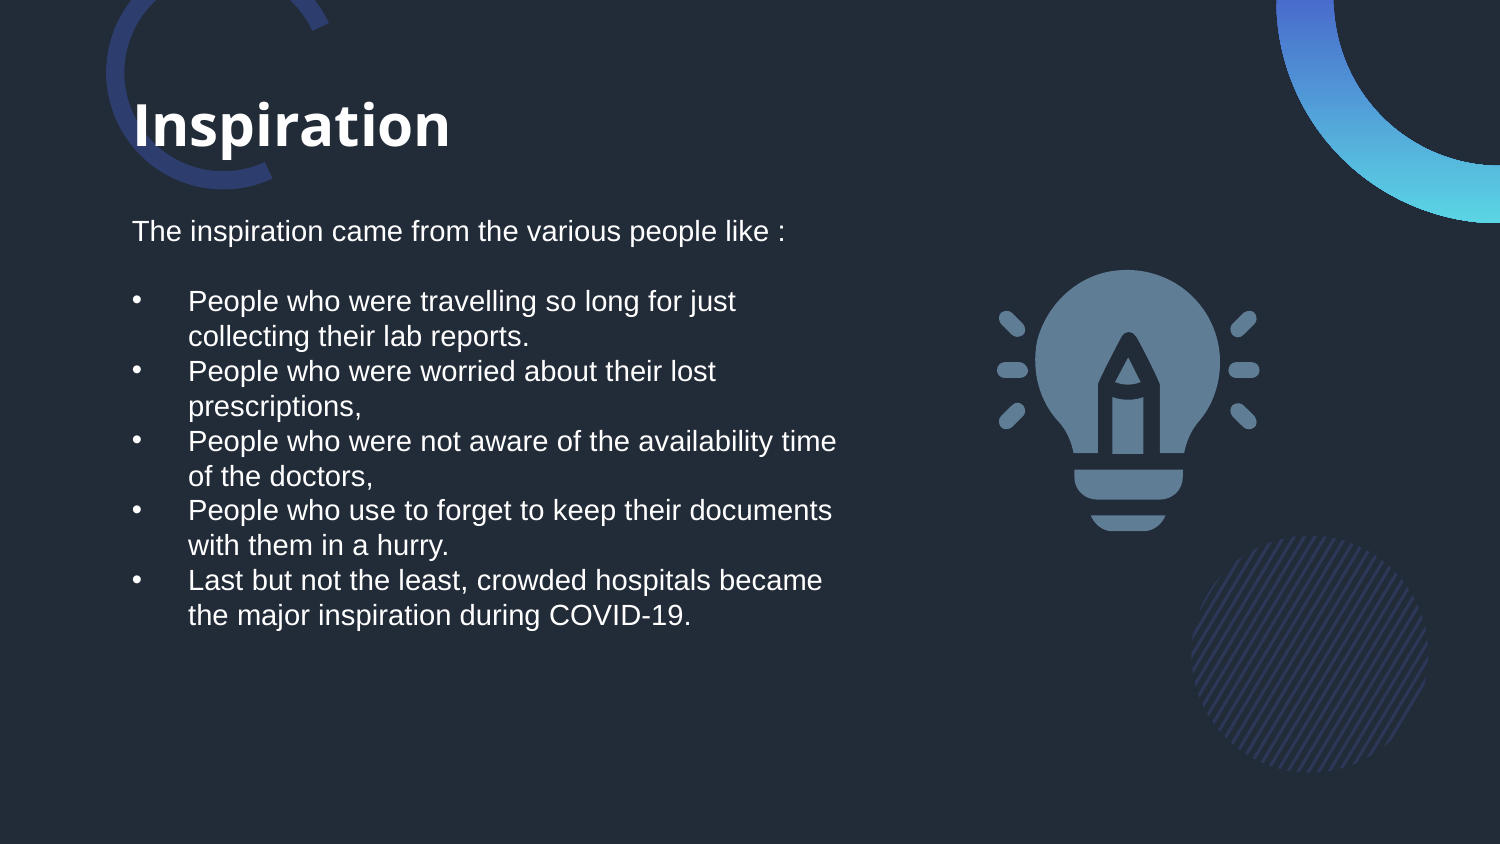

# Inspiration
The inspiration came from the various people like :

People who were travelling so long for just collecting their lab reports.
People who were worried about their lost prescriptions,
People who were not aware of the availability time of the doctors,
People who use to forget to keep their documents with them in a hurry.
Last but not the least, crowded hospitals became the major inspiration during COVID-19.